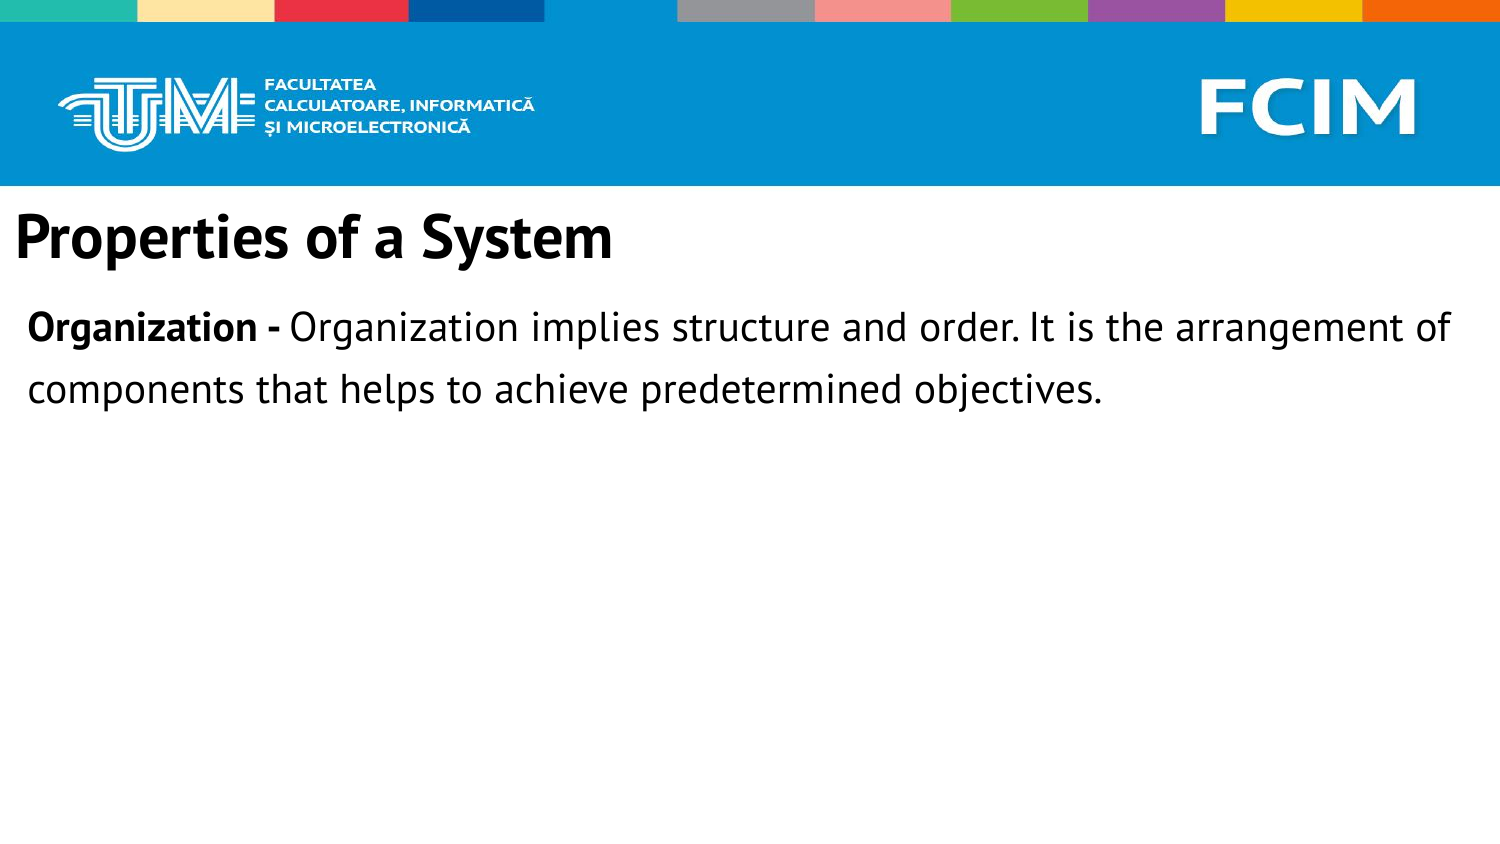

# Properties of a System
Organization - Organization implies structure and order. It is the arrangement of components that helps to achieve predetermined objectives.